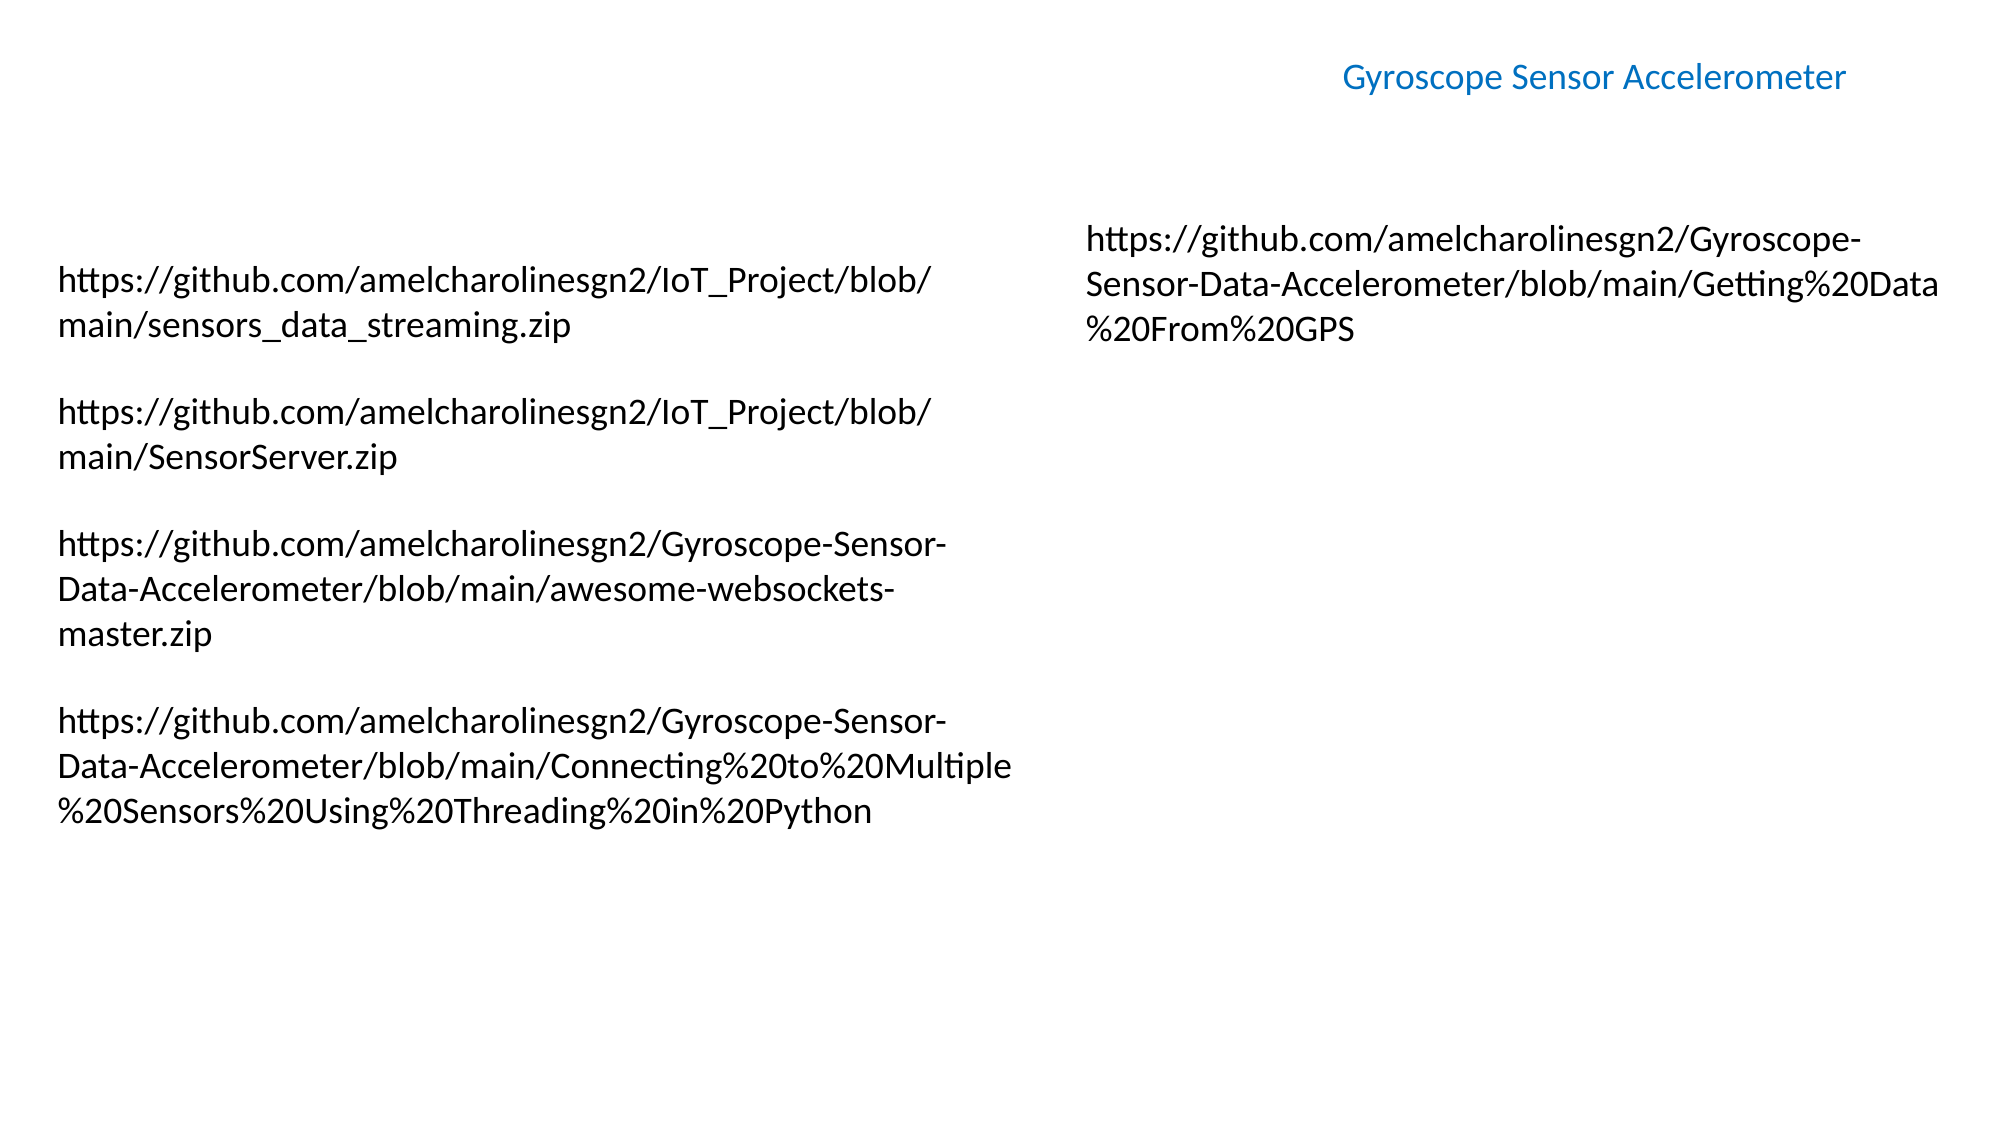

# Gyroscope Sensor Accelerometer
https://github.com/amelcharolinesgn2/Gyroscope-Sensor-Data-Accelerometer/blob/main/Getting%20Data%20From%20GPS
https://github.com/amelcharolinesgn2/IoT_Project/blob/main/sensors_data_streaming.zip
https://github.com/amelcharolinesgn2/IoT_Project/blob/main/SensorServer.zip
https://github.com/amelcharolinesgn2/Gyroscope-Sensor-Data-Accelerometer/blob/main/awesome-websockets-master.zip
https://github.com/amelcharolinesgn2/Gyroscope-Sensor-Data-Accelerometer/blob/main/Connecting%20to%20Multiple%20Sensors%20Using%20Threading%20in%20Python